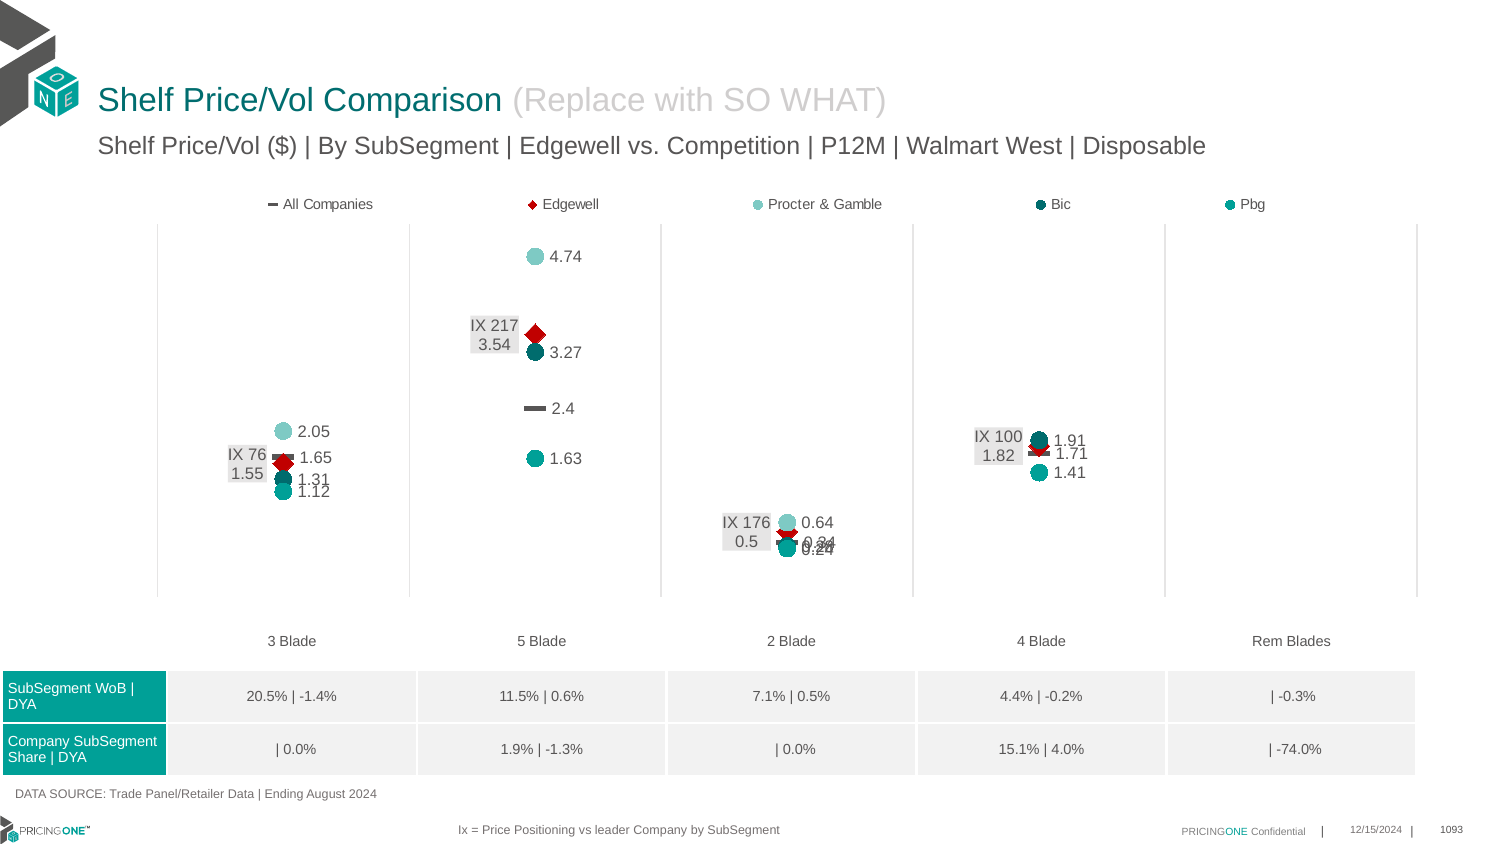

# Shelf Price/Vol Comparison (Replace with SO WHAT)
Shelf Price/Vol ($) | By SubSegment | Edgewell vs. Competition | P12M | Walmart West | Disposable

### Chart

| Category | All Companies | Edgewell | Procter & Gamble | Bic | Pbg |
|---|---|---|---|---|---|
| IX 76 | 1.65 | 1.55 | 2.05 | 1.31 | 1.12 |
| IX 217 | 2.4 | 3.54 | 4.74 | 3.27 | 1.63 |
| IX 176 | 0.34 | 0.5 | 0.64 | 0.28 | 0.24 |
| IX 100 | 1.71 | 1.82 | None | 1.91 | 1.41 |
| IX 0 | None | None | None | None | None |
|  | 3 Blade | 5 Blade | 2 Blade | 4 Blade | Rem Blades |
| --- | --- | --- | --- | --- | --- |
| SubSegment WoB | DYA | 20.5% | -1.4% | 11.5% | 0.6% | 7.1% | 0.5% | 4.4% | -0.2% | | -0.3% |
| Company SubSegment Share | DYA | | 0.0% | 1.9% | -1.3% | | 0.0% | 15.1% | 4.0% | | -74.0% |
DATA SOURCE: Trade Panel/Retailer Data | Ending August 2024
Ix = Price Positioning vs leader Company by SubSegment
12/15/2024
1093